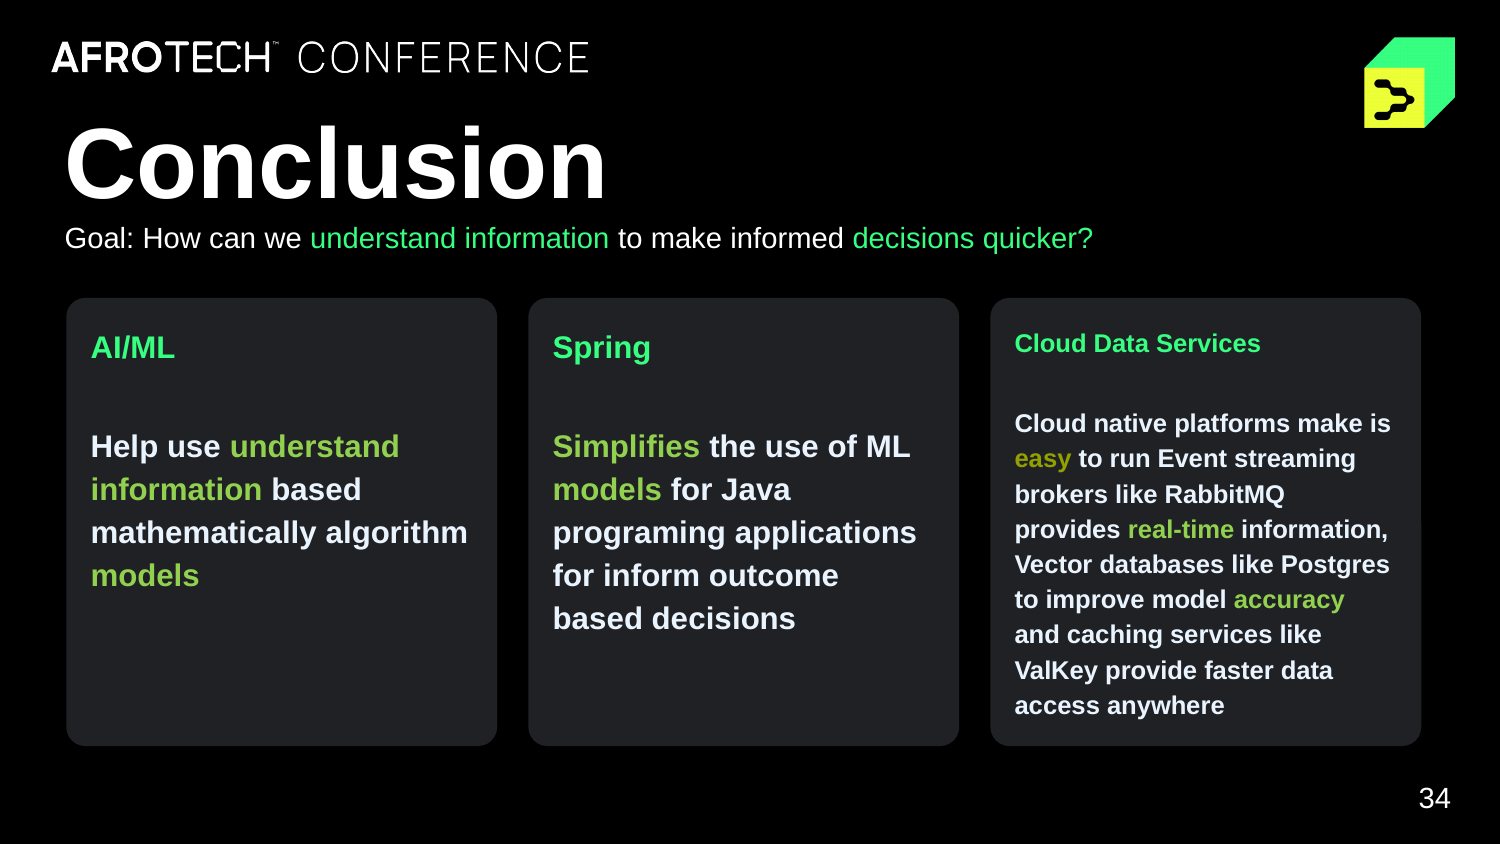

Conclusion
Goal: How can we understand information to make informed decisions quicker?
AI/ML

Help use understand information based mathematically algorithm models
Spring

Simplifies the use of ML models for Java programing applications for inform outcome based decisions

Cloud Data Services

Cloud native platforms make is easy to run Event streaming brokers like RabbitMQ provides real-time information, Vector databases like Postgres to improve model accuracy and caching services like ValKey provide faster data access anywhere
34